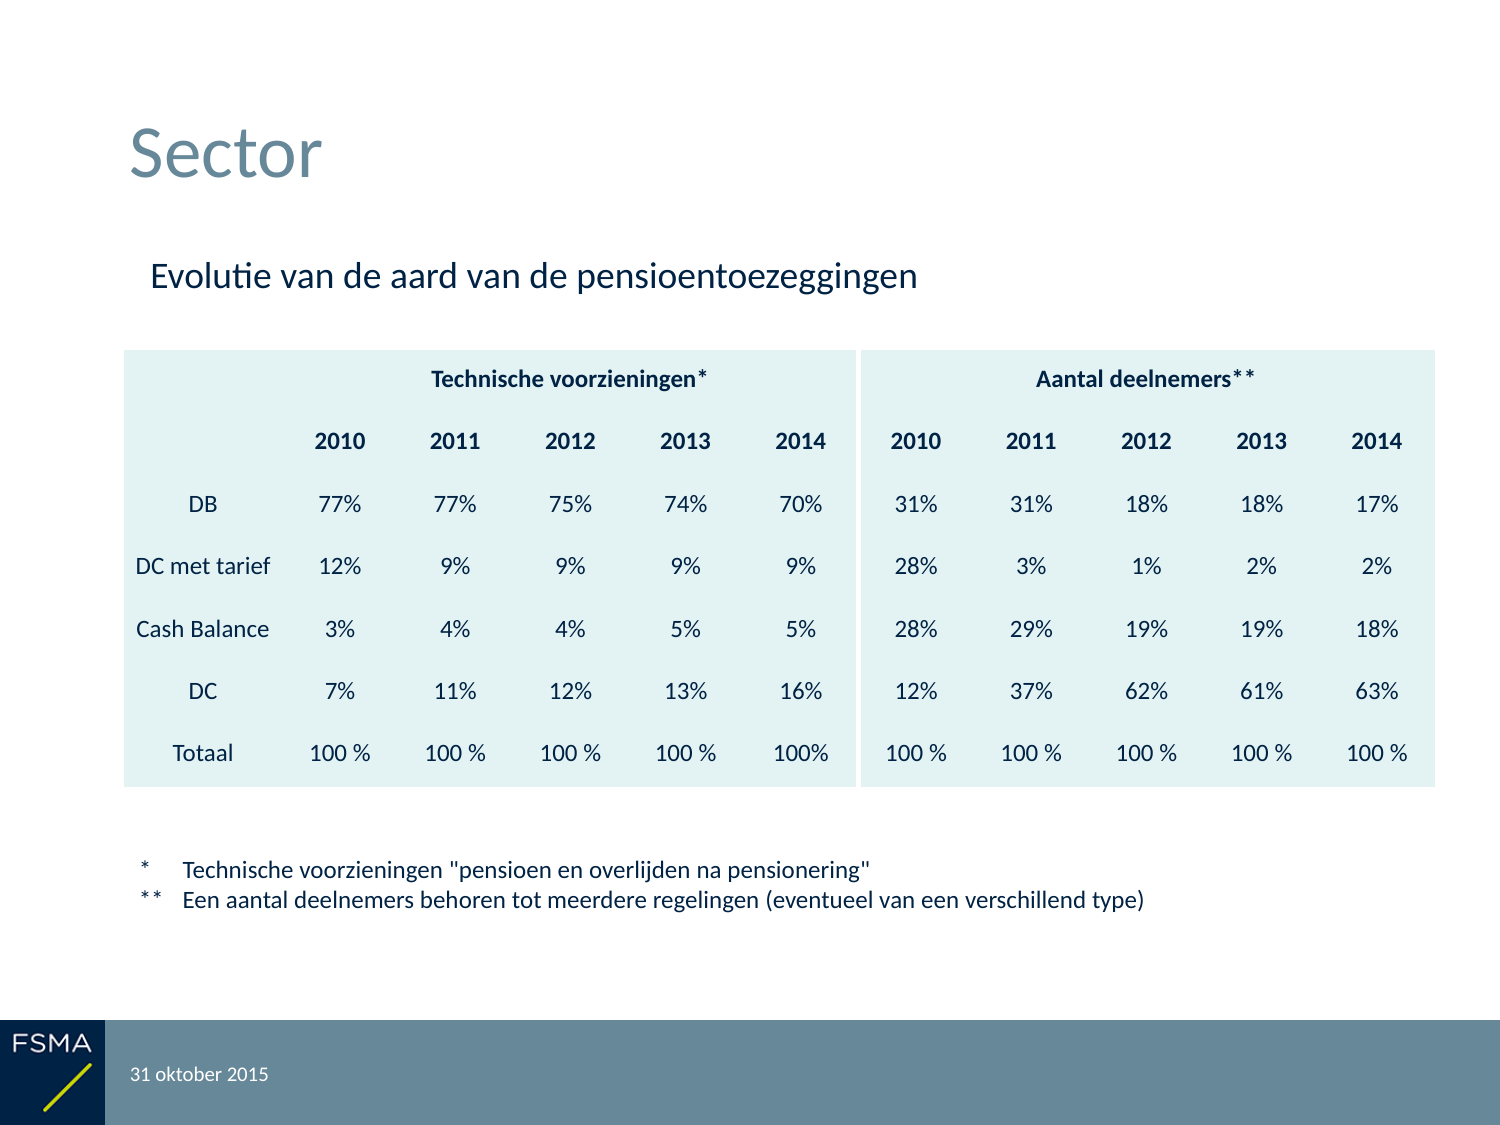

# Sector
Evolutie van de aard van de pensioentoezeggingen
|  | Technische voorzieningen\* |  |  |  |  | Aantal deelnemers\*\* |  |  |  |  |
| --- | --- | --- | --- | --- | --- | --- | --- | --- | --- | --- |
|  | 2010 | 2011 | 2012 | 2013 | 2014 | 2010 | 2011 | 2012 | 2013 | 2014 |
| DB | 77% | 77% | 75% | 74% | 70% | 31% | 31% | 18% | 18% | 17% |
| DC met tarief | 12% | 9% | 9% | 9% | 9% | 28% | 3% | 1% | 2% | 2% |
| Cash Balance | 3% | 4% | 4% | 5% | 5% | 28% | 29% | 19% | 19% | 18% |
| DC | 7% | 11% | 12% | 13% | 16% | 12% | 37% | 62% | 61% | 63% |
| Totaal | 100 % | 100 % | 100 % | 100 % | 100% | 100 % | 100 % | 100 % | 100 % | 100 % |
*	Technische voorzieningen "pensioen en overlijden na pensionering"
**	Een aantal deelnemers behoren tot meerdere regelingen (eventueel van een verschillend type)
31 oktober 2015
Rapportering over het boekjaar 2014
16